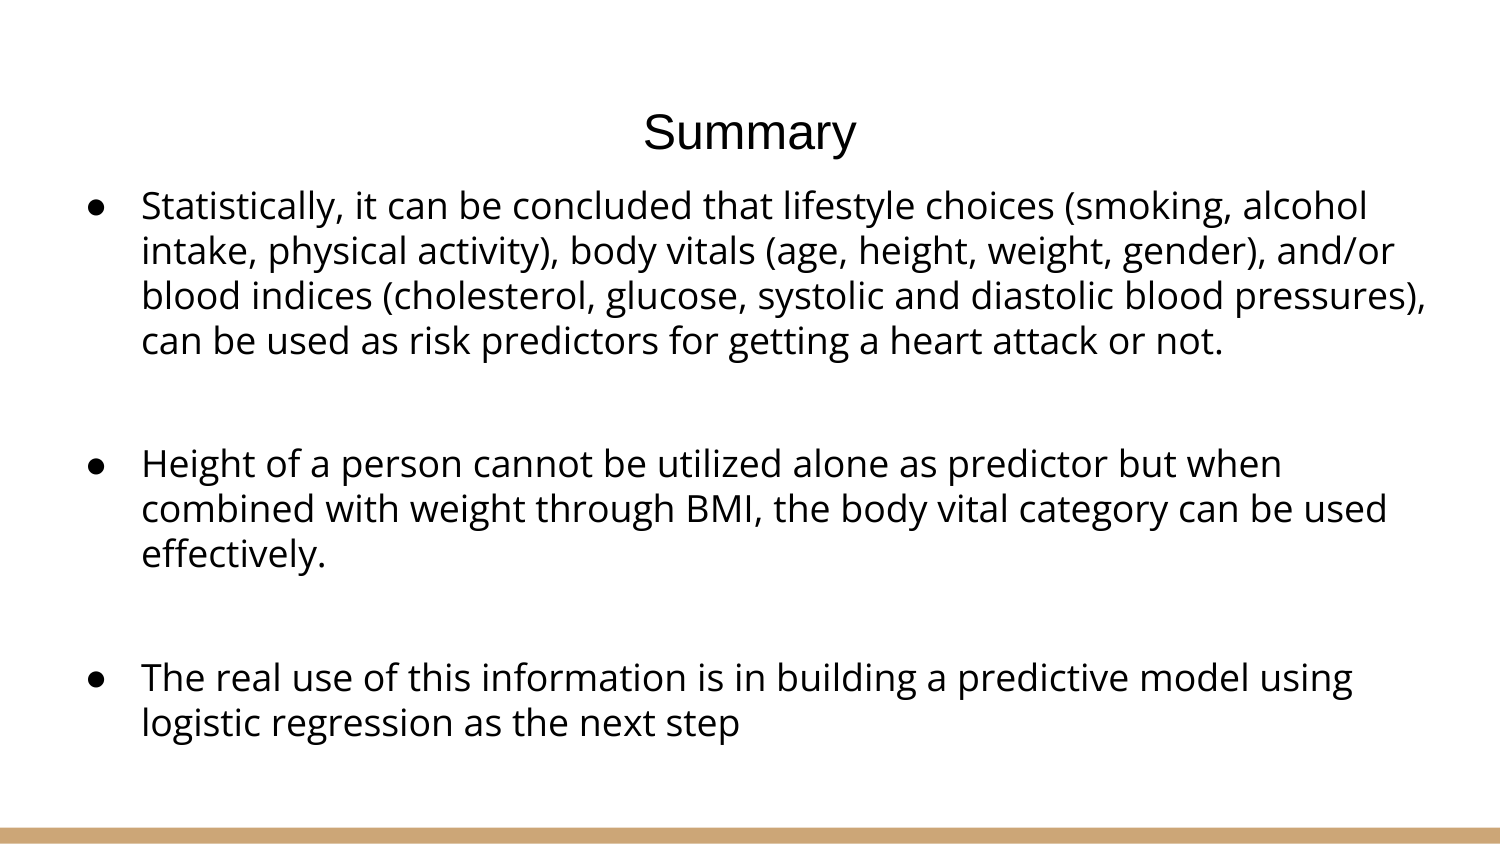

# Summary
Statistically, it can be concluded that lifestyle choices (smoking, alcohol intake, physical activity), body vitals (age, height, weight, gender), and/or blood indices (cholesterol, glucose, systolic and diastolic blood pressures), can be used as risk predictors for getting a heart attack or not.

Height of a person cannot be utilized alone as predictor but when combined with weight through BMI, the body vital category can be used effectively.

The real use of this information is in building a predictive model using logistic regression as the next step